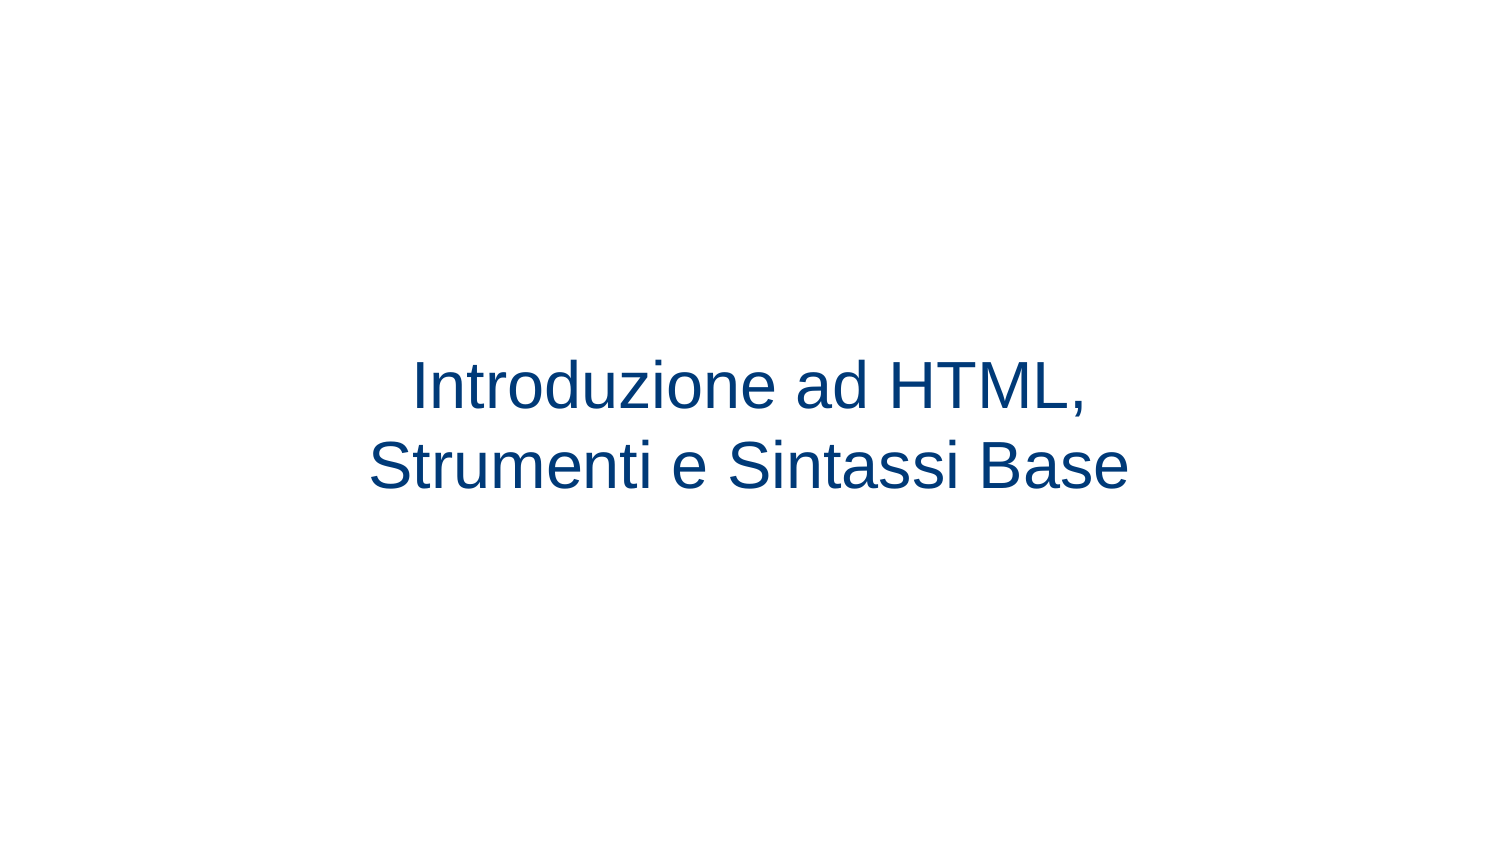

# Introduzione ad HTML, Strumenti e Sintassi Base